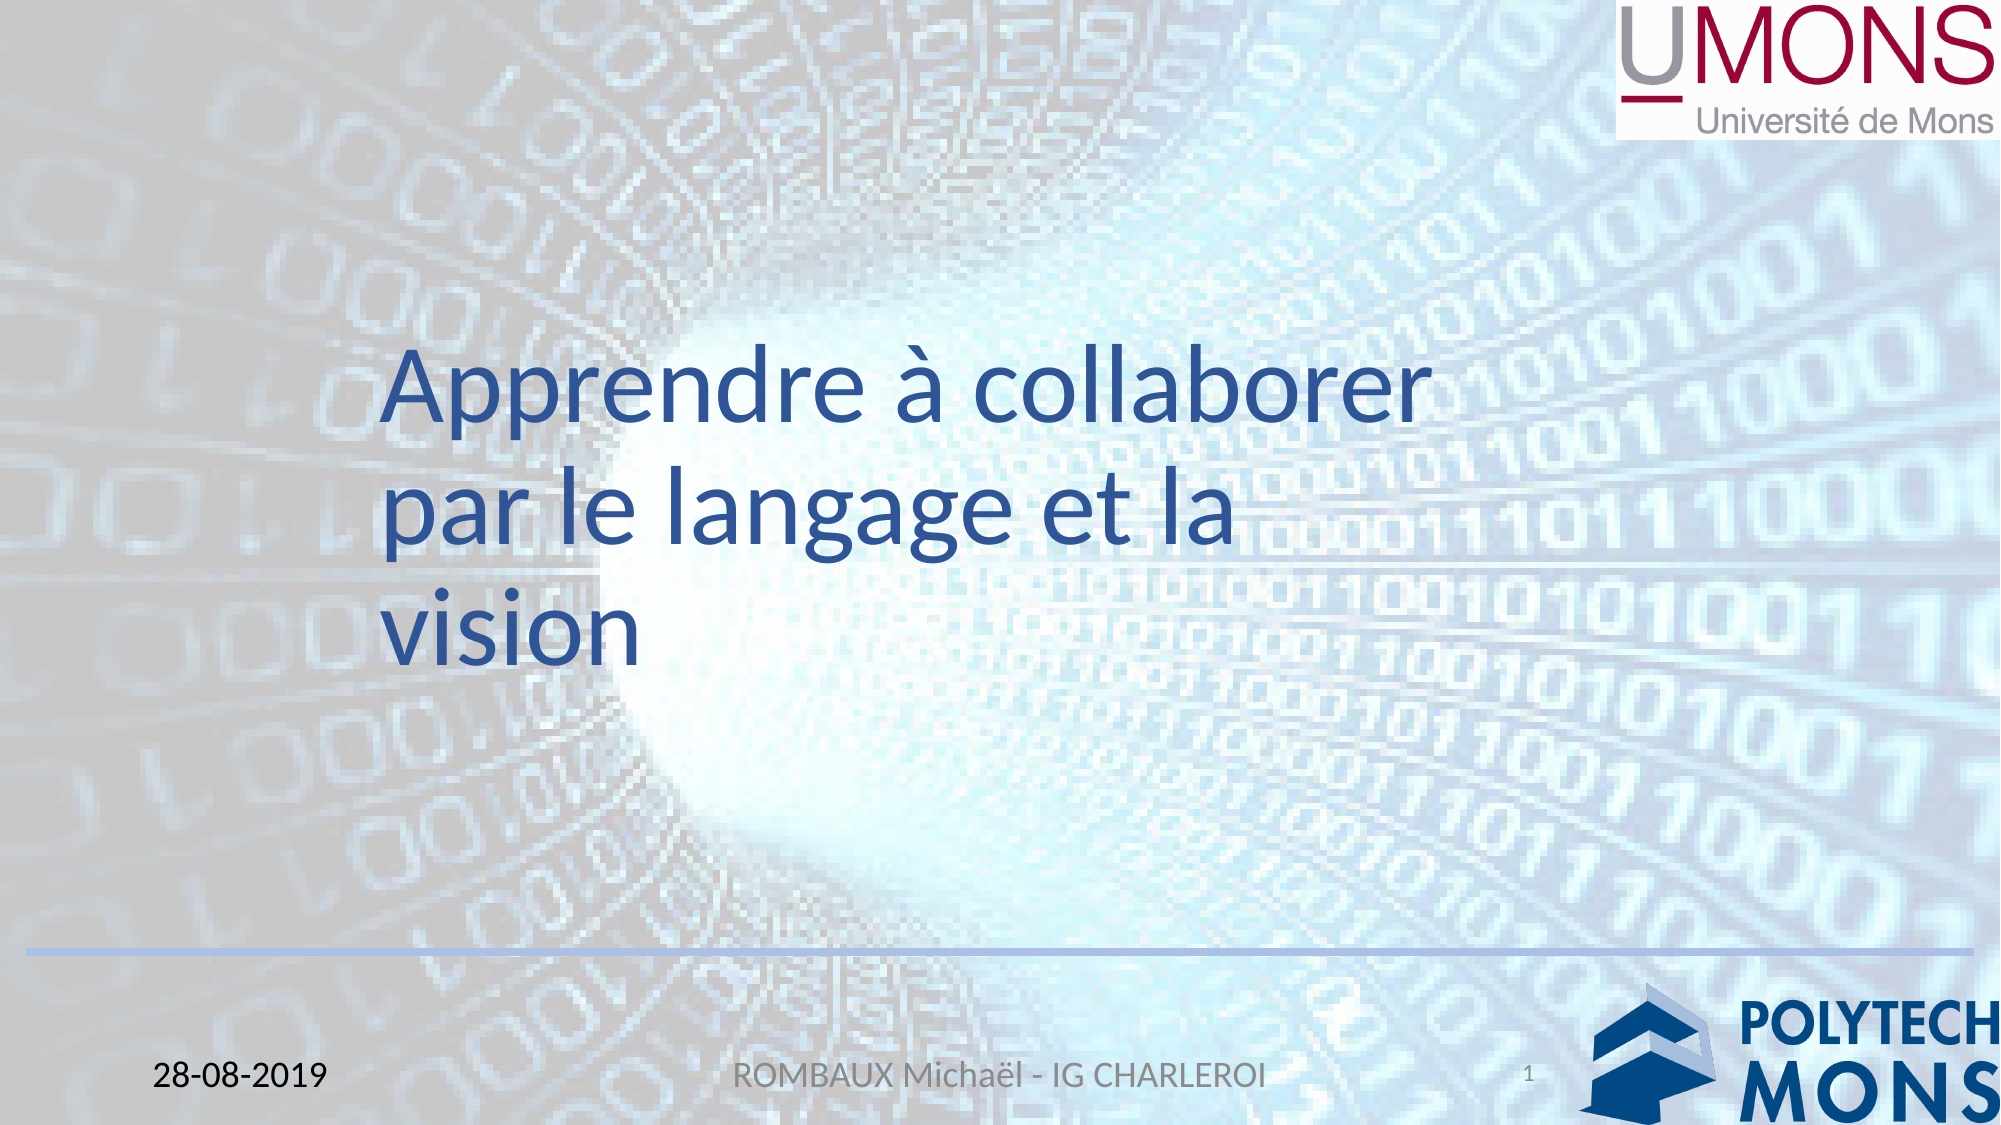

# Apprendre à collaborer par le langage et la vision
1
28-08-2019
ROMBAUX Michaël - IG CHARLEROI